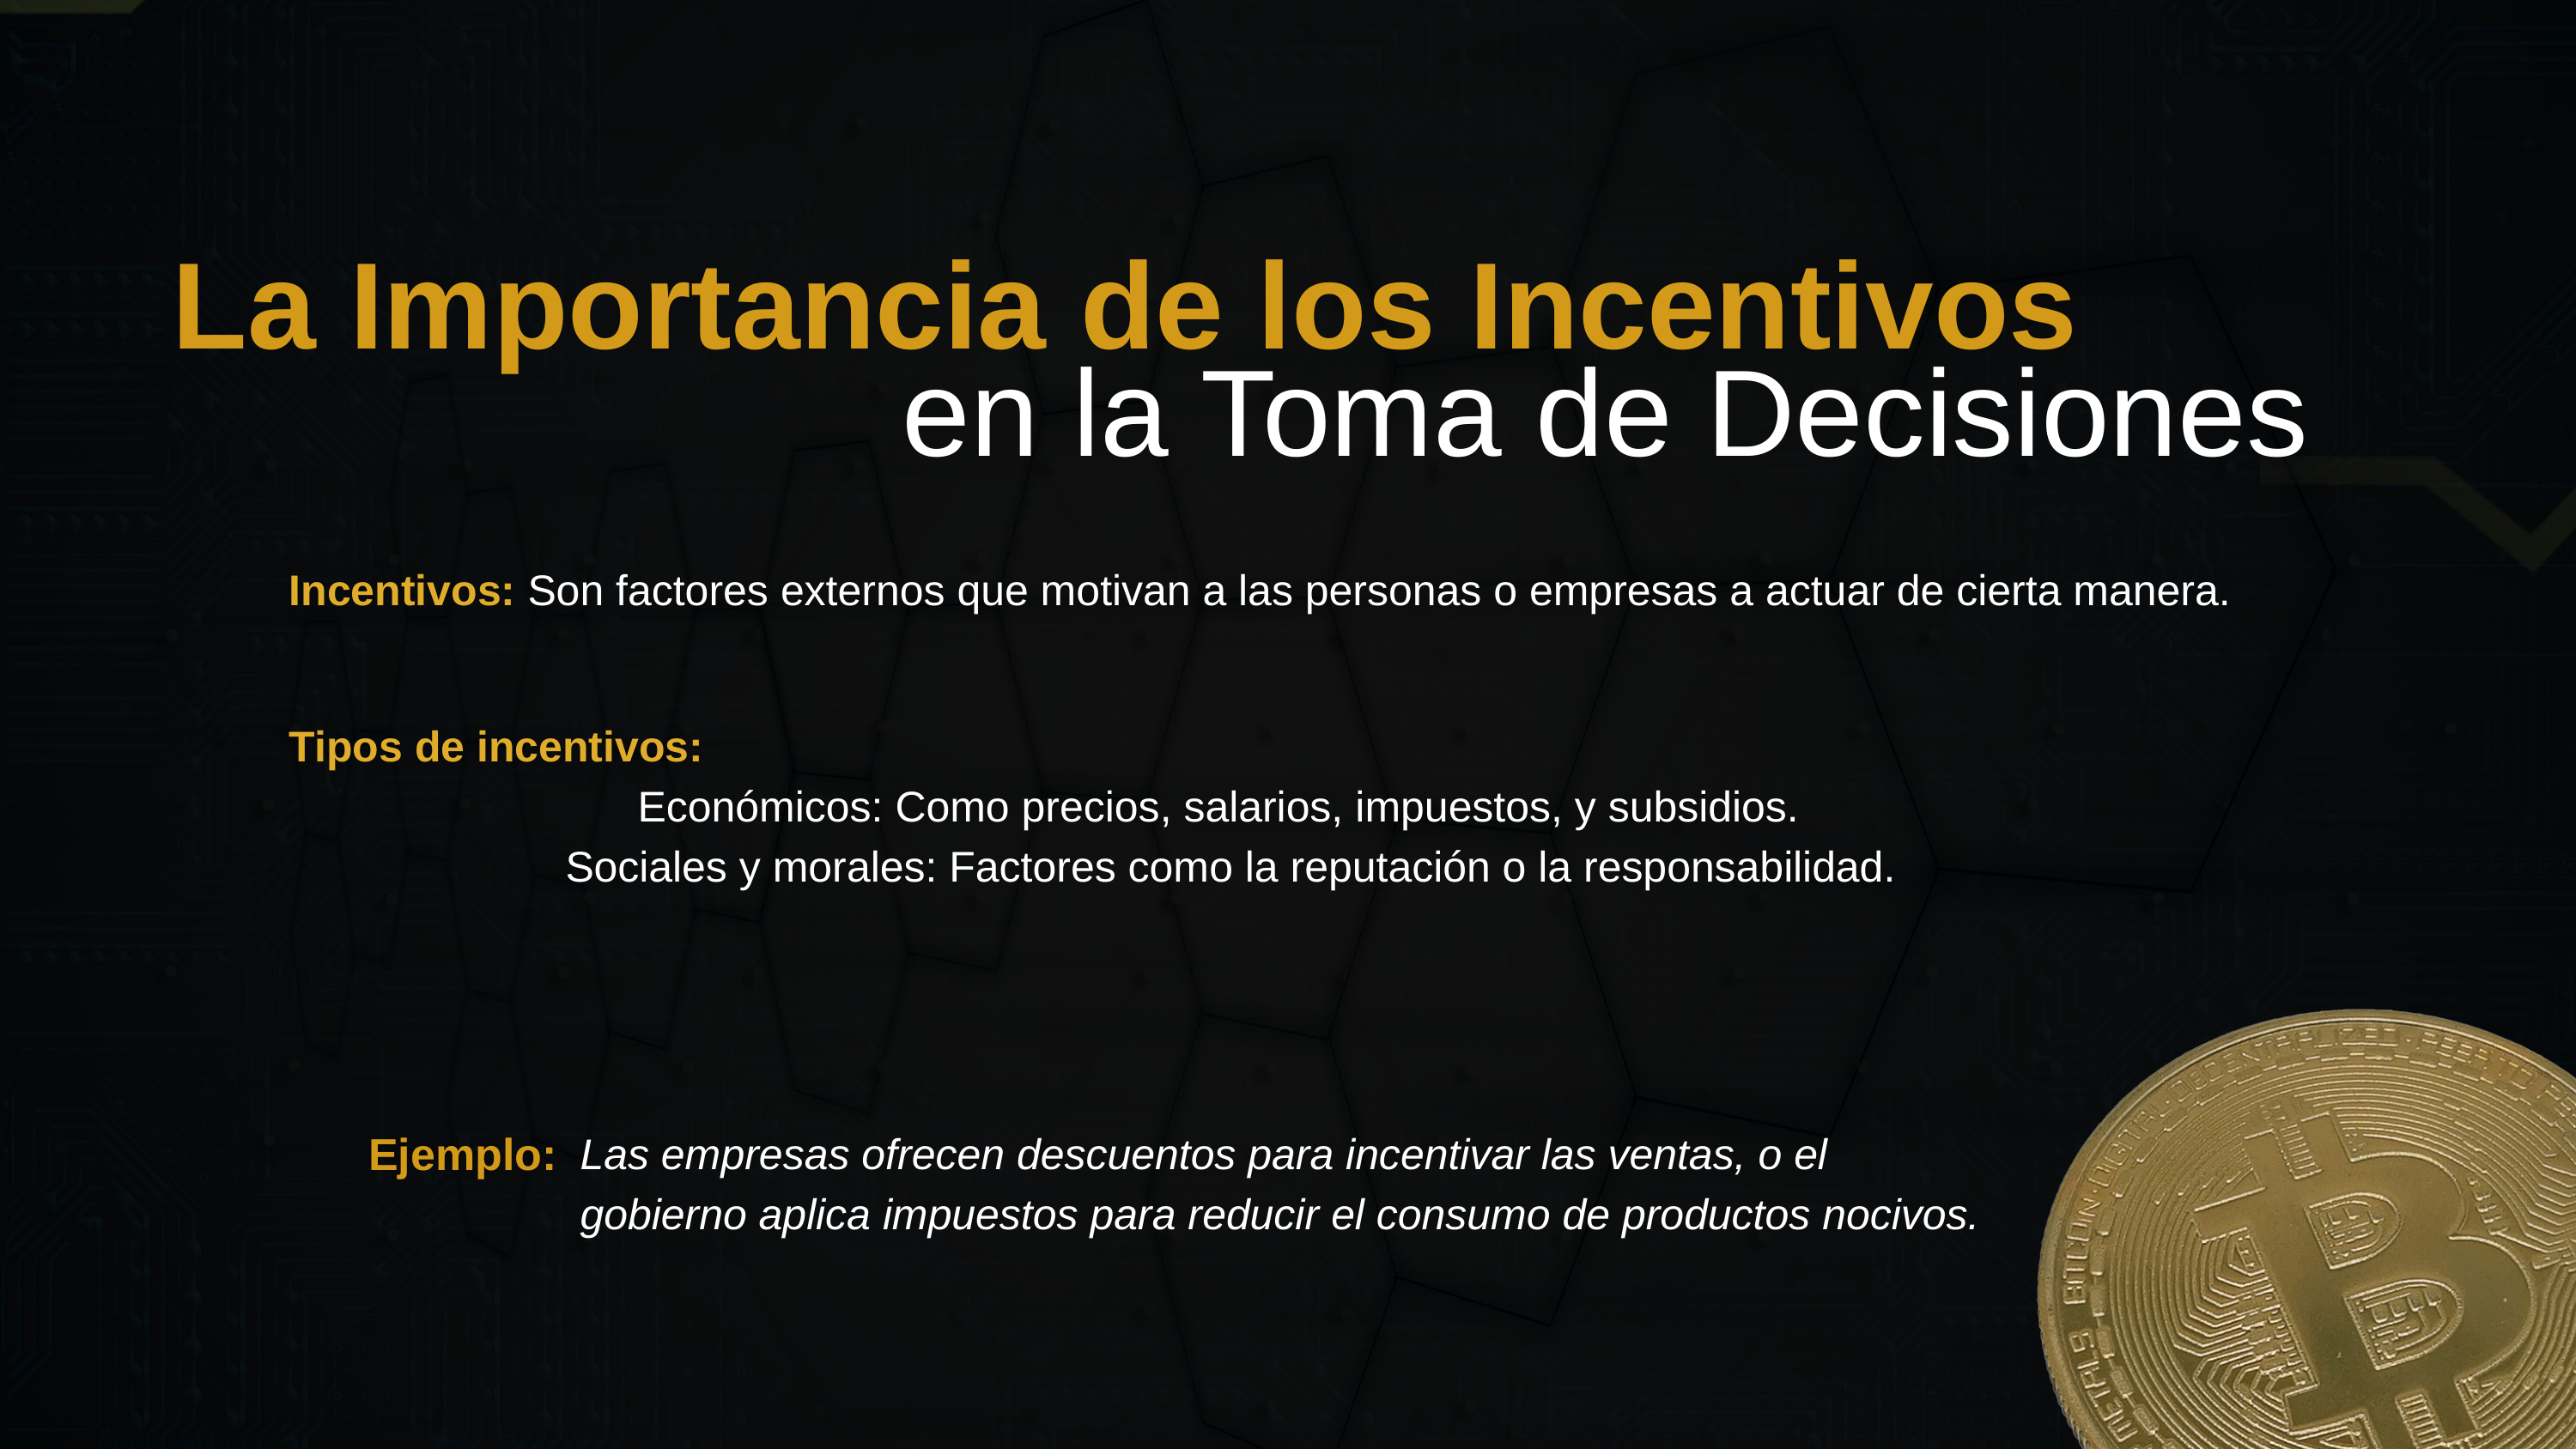

La Importancia de los Incentivos
en la Toma de Decisiones
Incentivos: Son factores externos que motivan a las personas o empresas a actuar de cierta manera.
Tipos de incentivos:
                             Económicos: Como precios, salarios, impuestos, y subsidios.
                       Sociales y morales: Factores como la reputación o la responsabilidad.

Ejemplo:
Las empresas ofrecen descuentos para incentivar las ventas, o el gobierno aplica impuestos para reducir el consumo de productos nocivos.